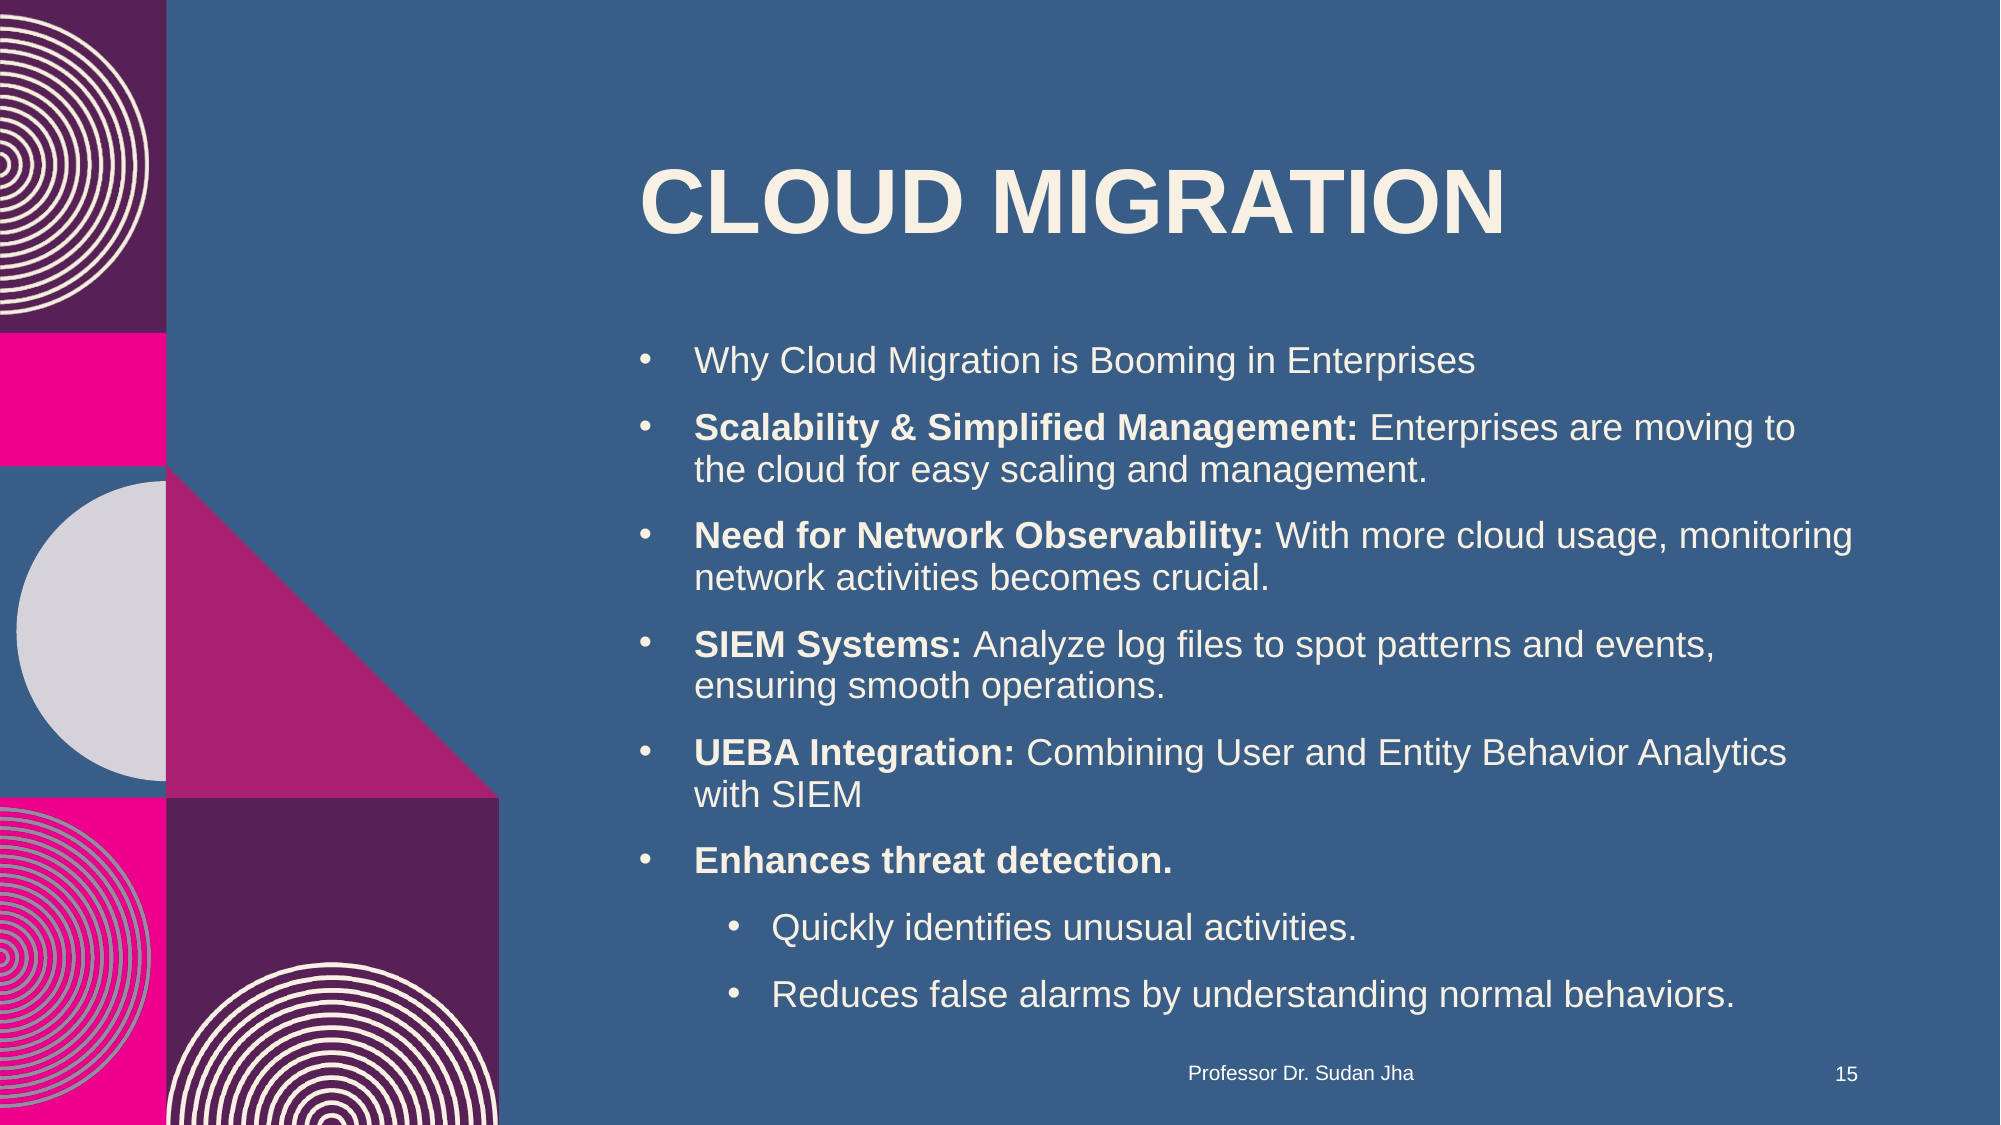

# Cloud migration
Why Cloud Migration is Booming in Enterprises
Scalability & Simplified Management: Enterprises are moving to the cloud for easy scaling and management.
Need for Network Observability: With more cloud usage, monitoring network activities becomes crucial.
SIEM Systems: Analyze log files to spot patterns and events, ensuring smooth operations.
UEBA Integration: Combining User and Entity Behavior Analytics with SIEM
Enhances threat detection.
Quickly identifies unusual activities.
Reduces false alarms by understanding normal behaviors.

Professor Dr. Sudan Jha
15